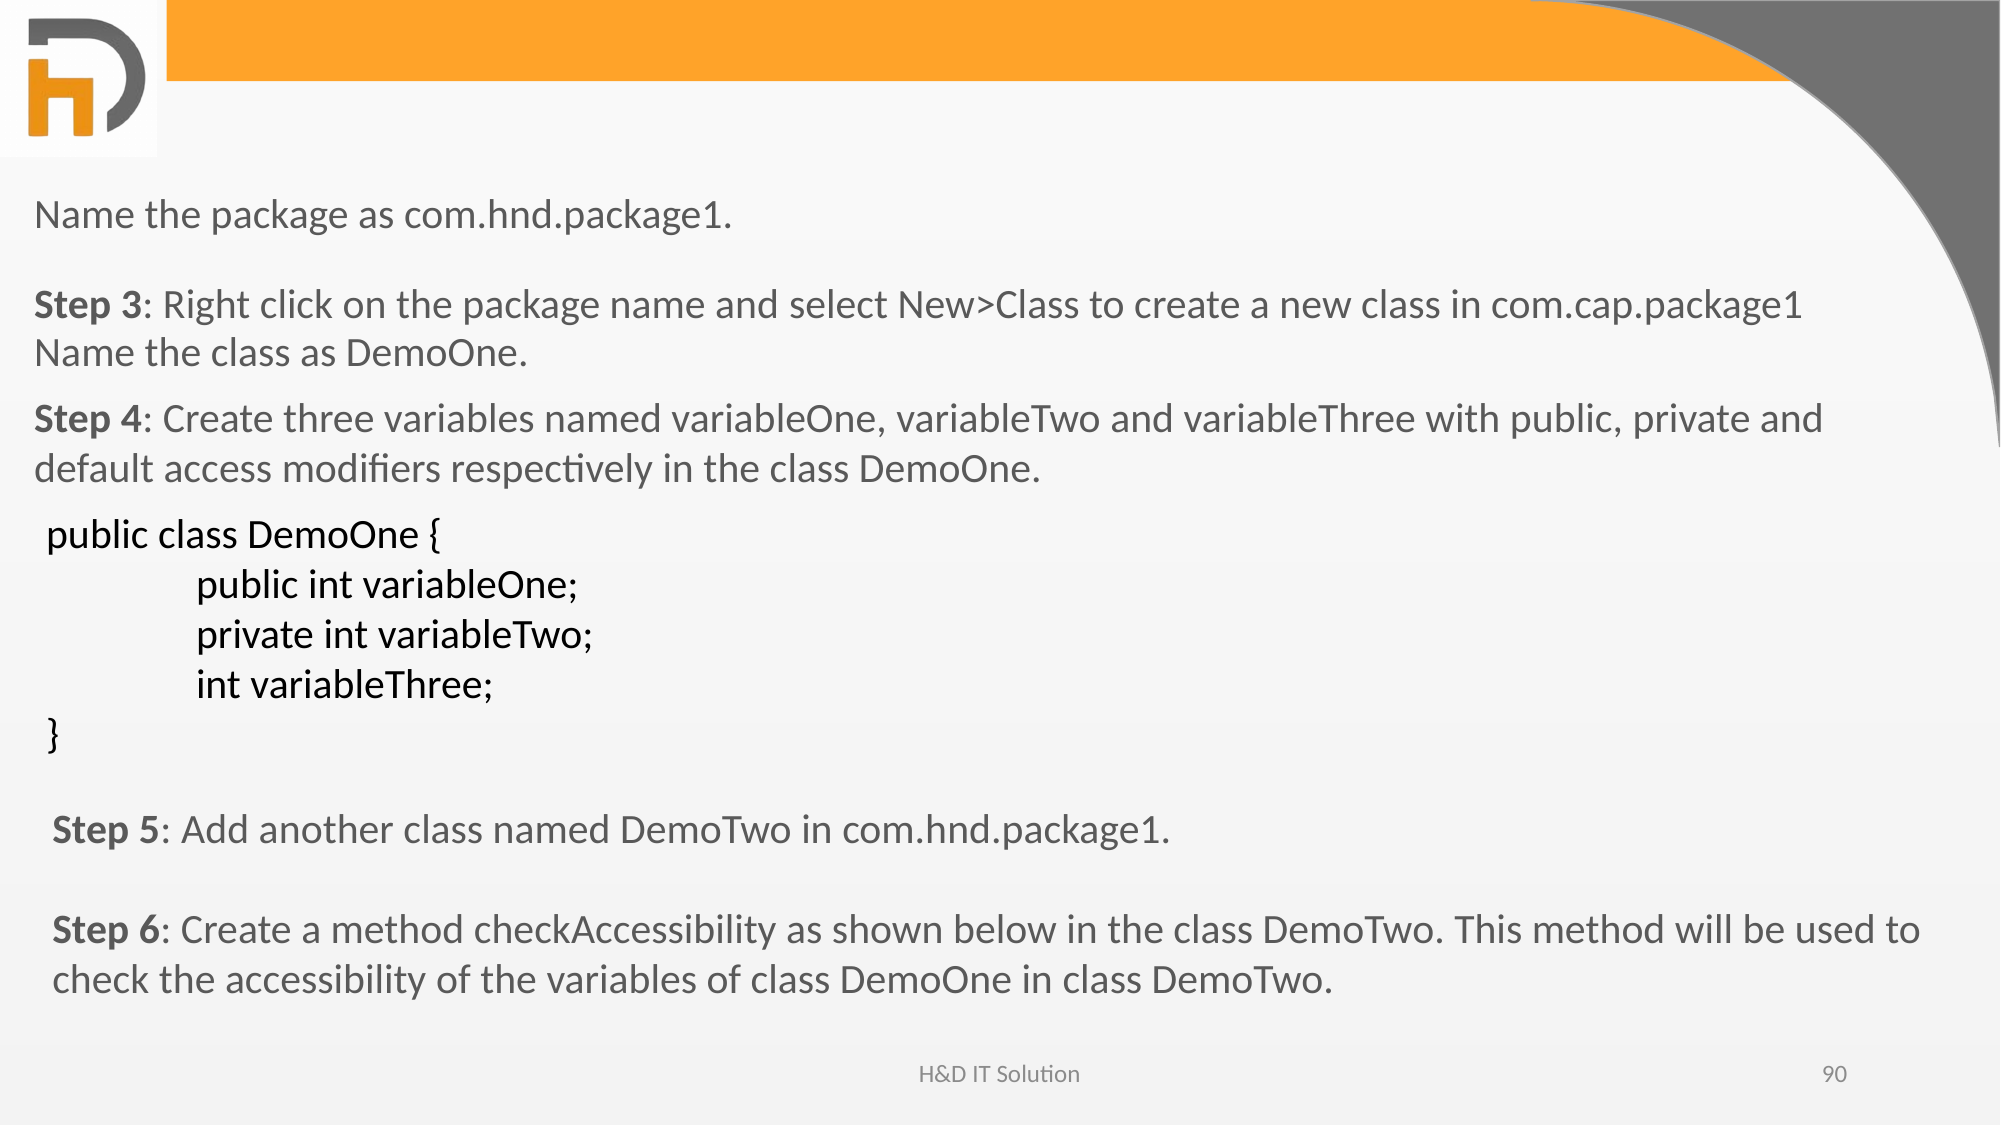

Name the package as com.hnd.package1.
Step 3: Right click on the package name and select New>Class to create a new class in com.cap.package1
Name the class as DemoOne.
Step 4: Create three variables named variableOne, variableTwo and variableThree with public, private and default access modifiers respectively in the class DemoOne.
public class DemoOne {
	public int variableOne;
	private int variableTwo;
	int variableThree;
}
Step 5: Add another class named DemoTwo in com.hnd.package1.

Step 6: Create a method checkAccessibility as shown below in the class DemoTwo. This method will be used to check the accessibility of the variables of class DemoOne in class DemoTwo.
H&D IT Solution
90